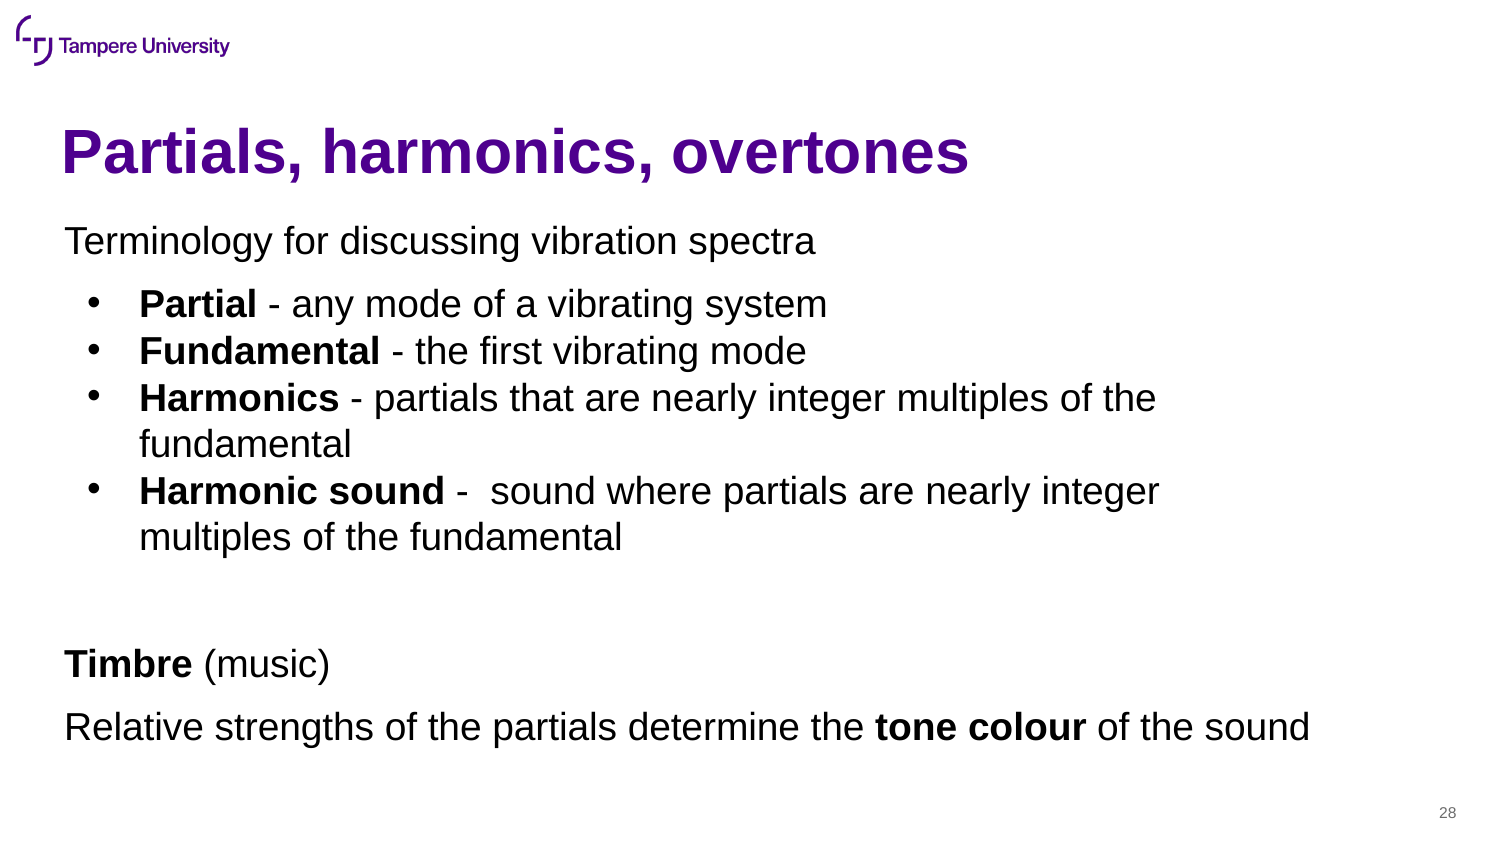

# Partials, harmonics, overtones
Terminology for discussing vibration spectra
Partial - any mode of a vibrating system
Fundamental - the first vibrating mode
Harmonics - partials that are nearly integer multiples of the fundamental
Harmonic sound -  sound where partials are nearly integer multiples of the fundamental

Timbre (music)
Relative strengths of the partials determine the tone colour of the sound
28